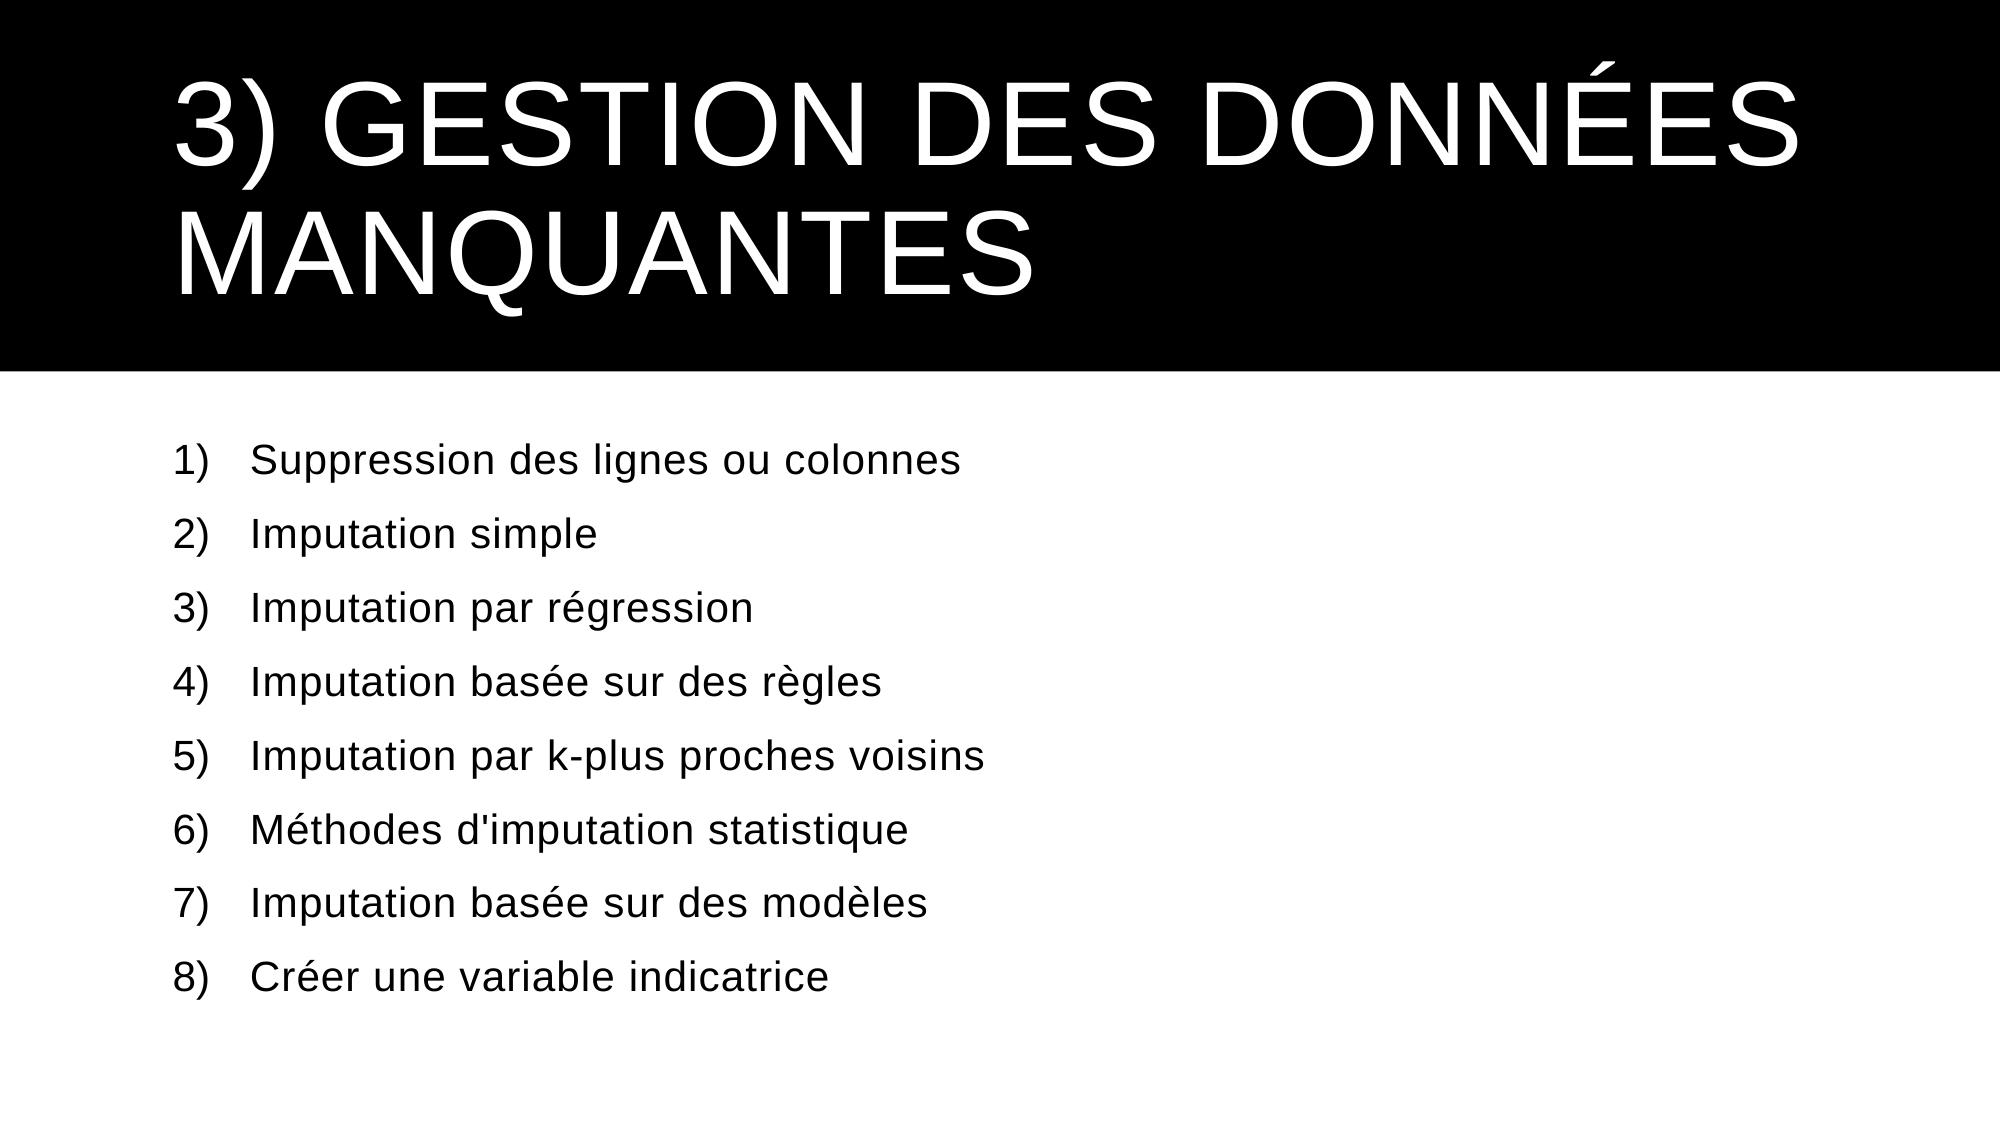

# 3) Gestion des données manquantes
Suppression des lignes ou colonnes
Imputation simple
Imputation par régression
Imputation basée sur des règles
Imputation par k-plus proches voisins
Méthodes d'imputation statistique
Imputation basée sur des modèles
Créer une variable indicatrice